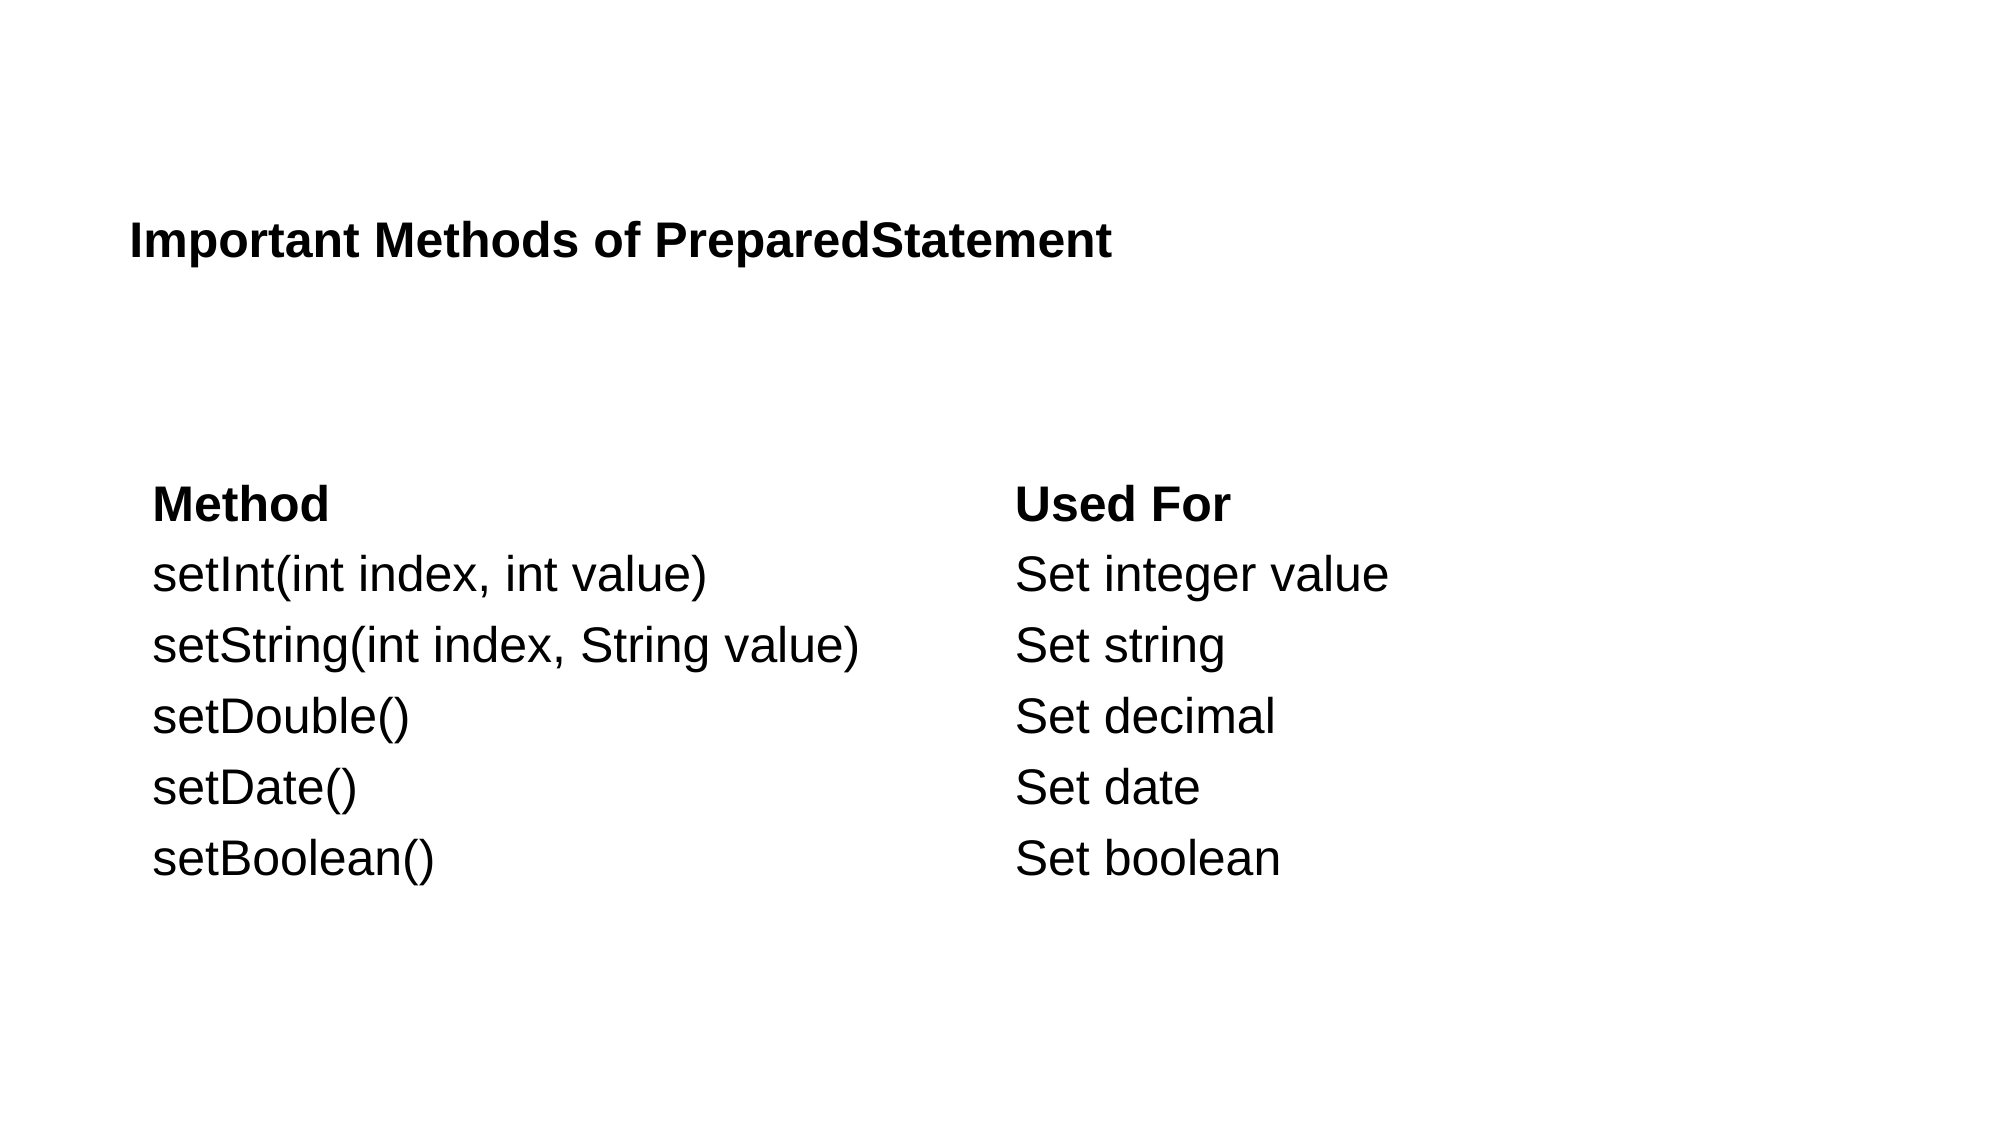

Important Methods of PreparedStatement

| Method | Used For |
| --- | --- |
| setInt(int index, int value) | Set integer value |
| setString(int index, String value) | Set string |
| setDouble() | Set decimal |
| setDate() | Set date |
| setBoolean() | Set boolean |